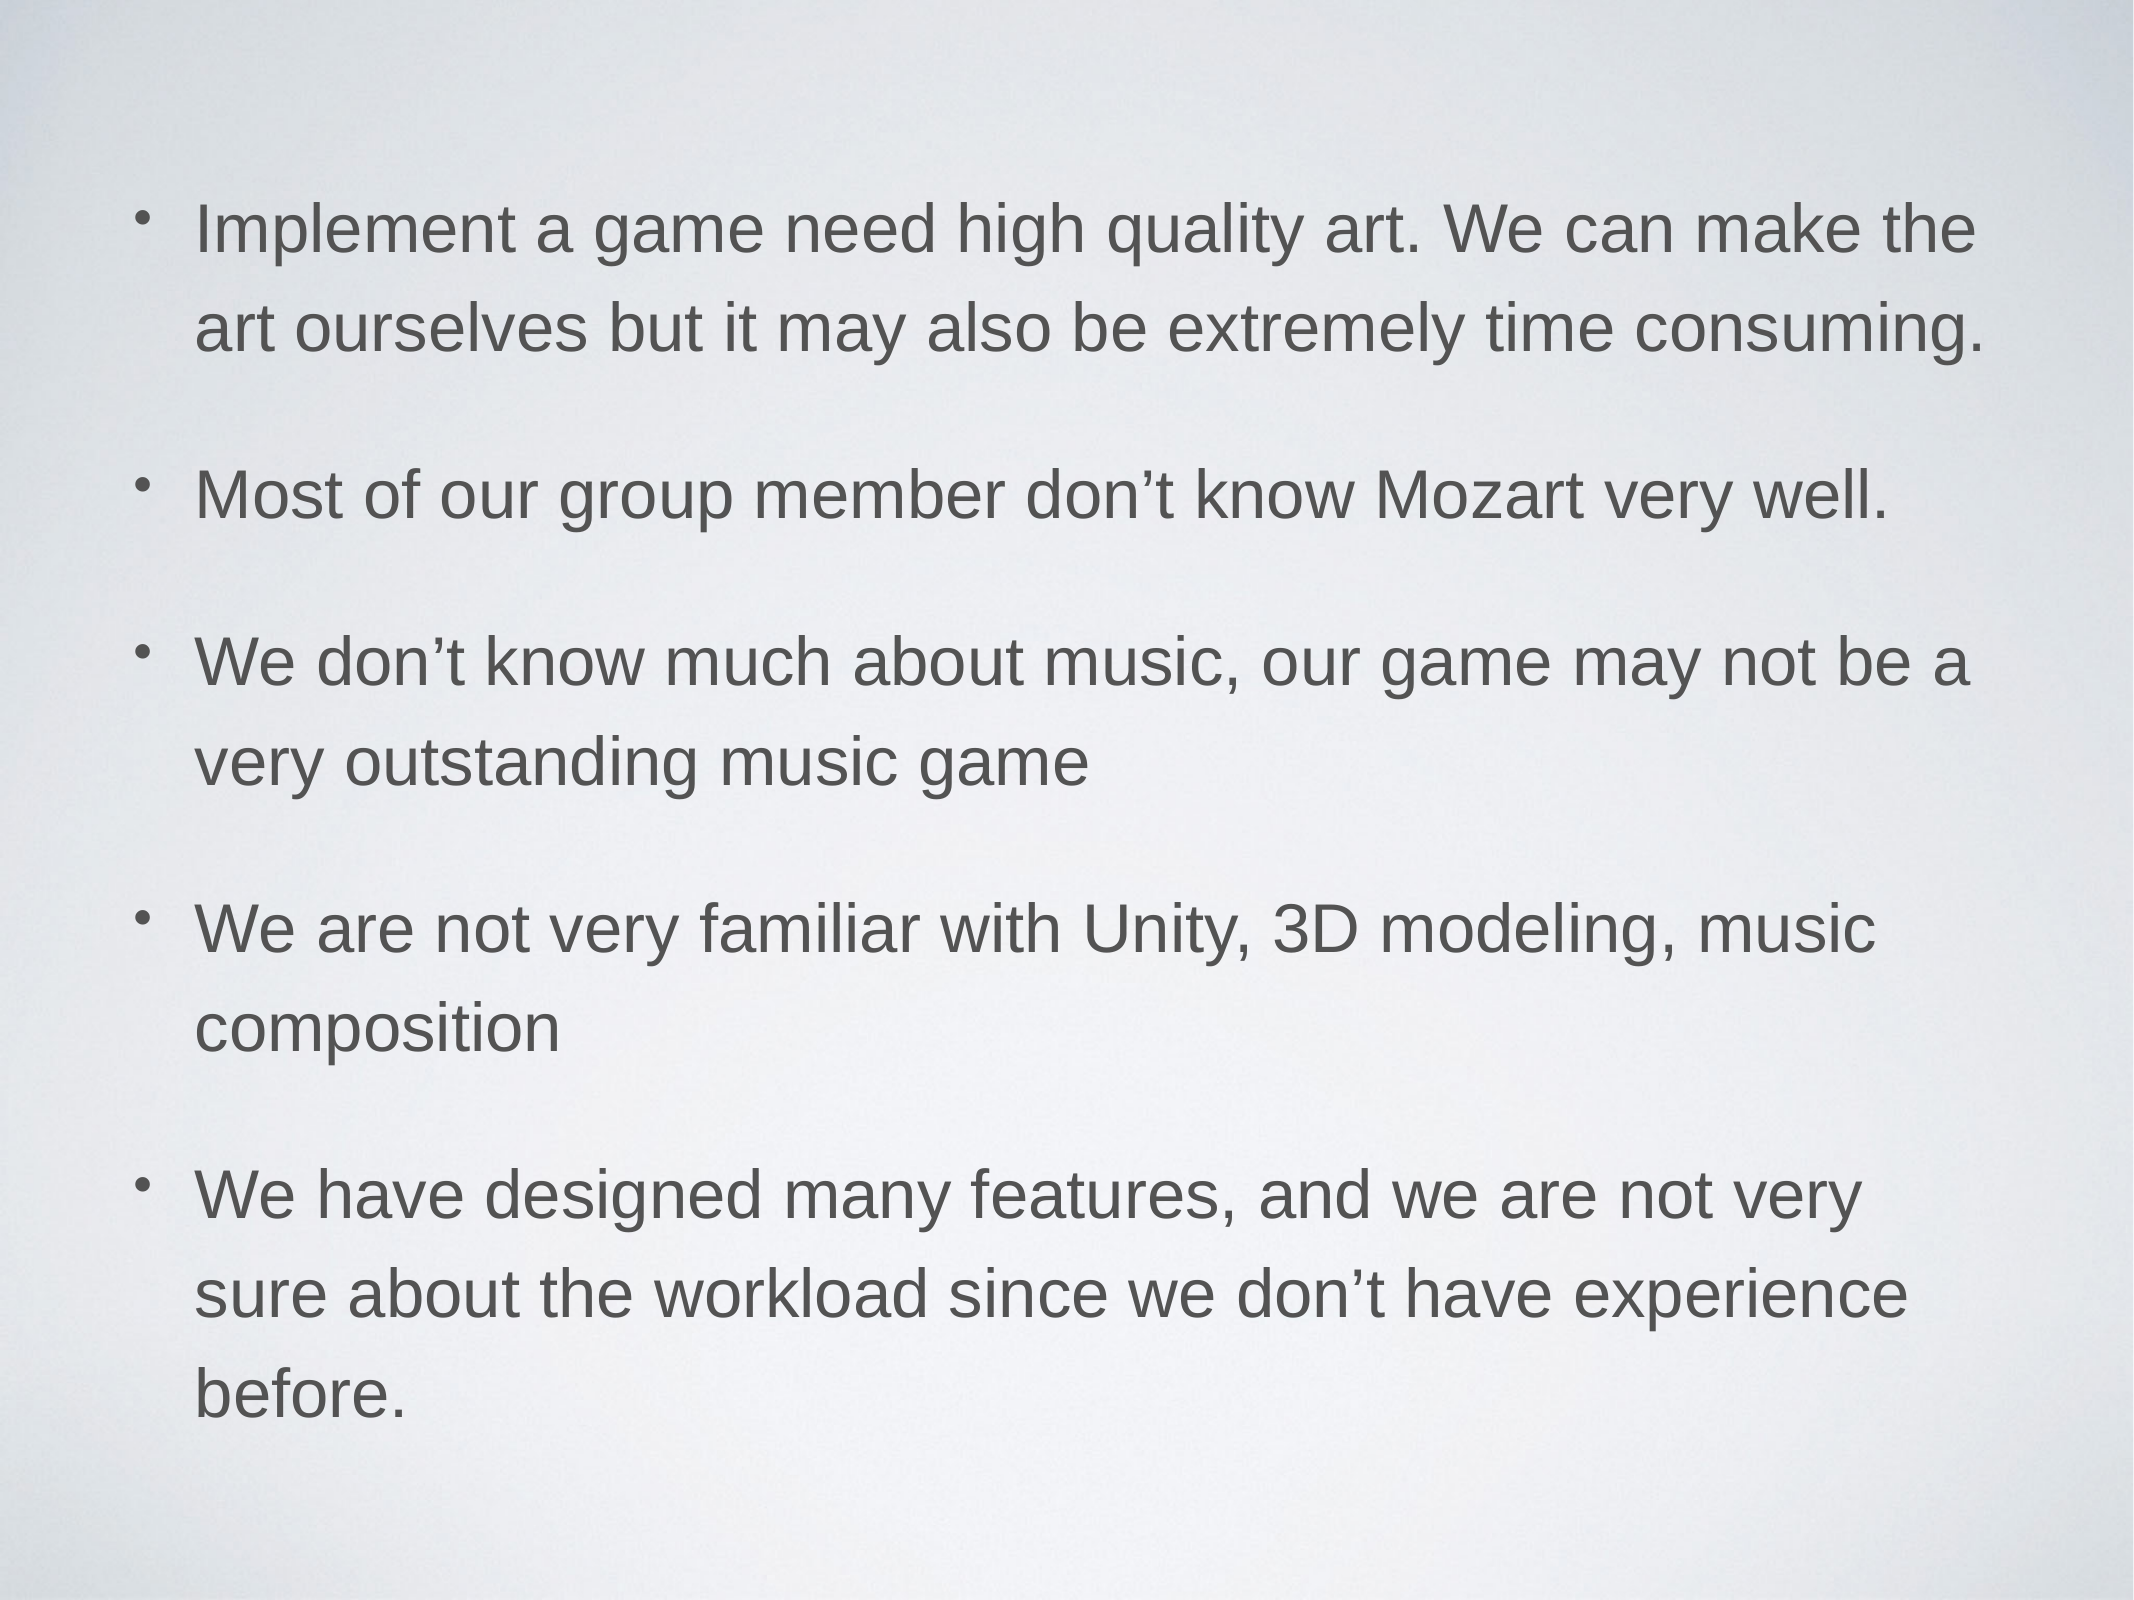

Implement a game need high quality art. We can make the art ourselves but it may also be extremely time consuming.
Most of our group member don’t know Mozart very well.
We don’t know much about music, our game may not be a very outstanding music game
We are not very familiar with Unity, 3D modeling, music composition
We have designed many features, and we are not very sure about the workload since we don’t have experience before.